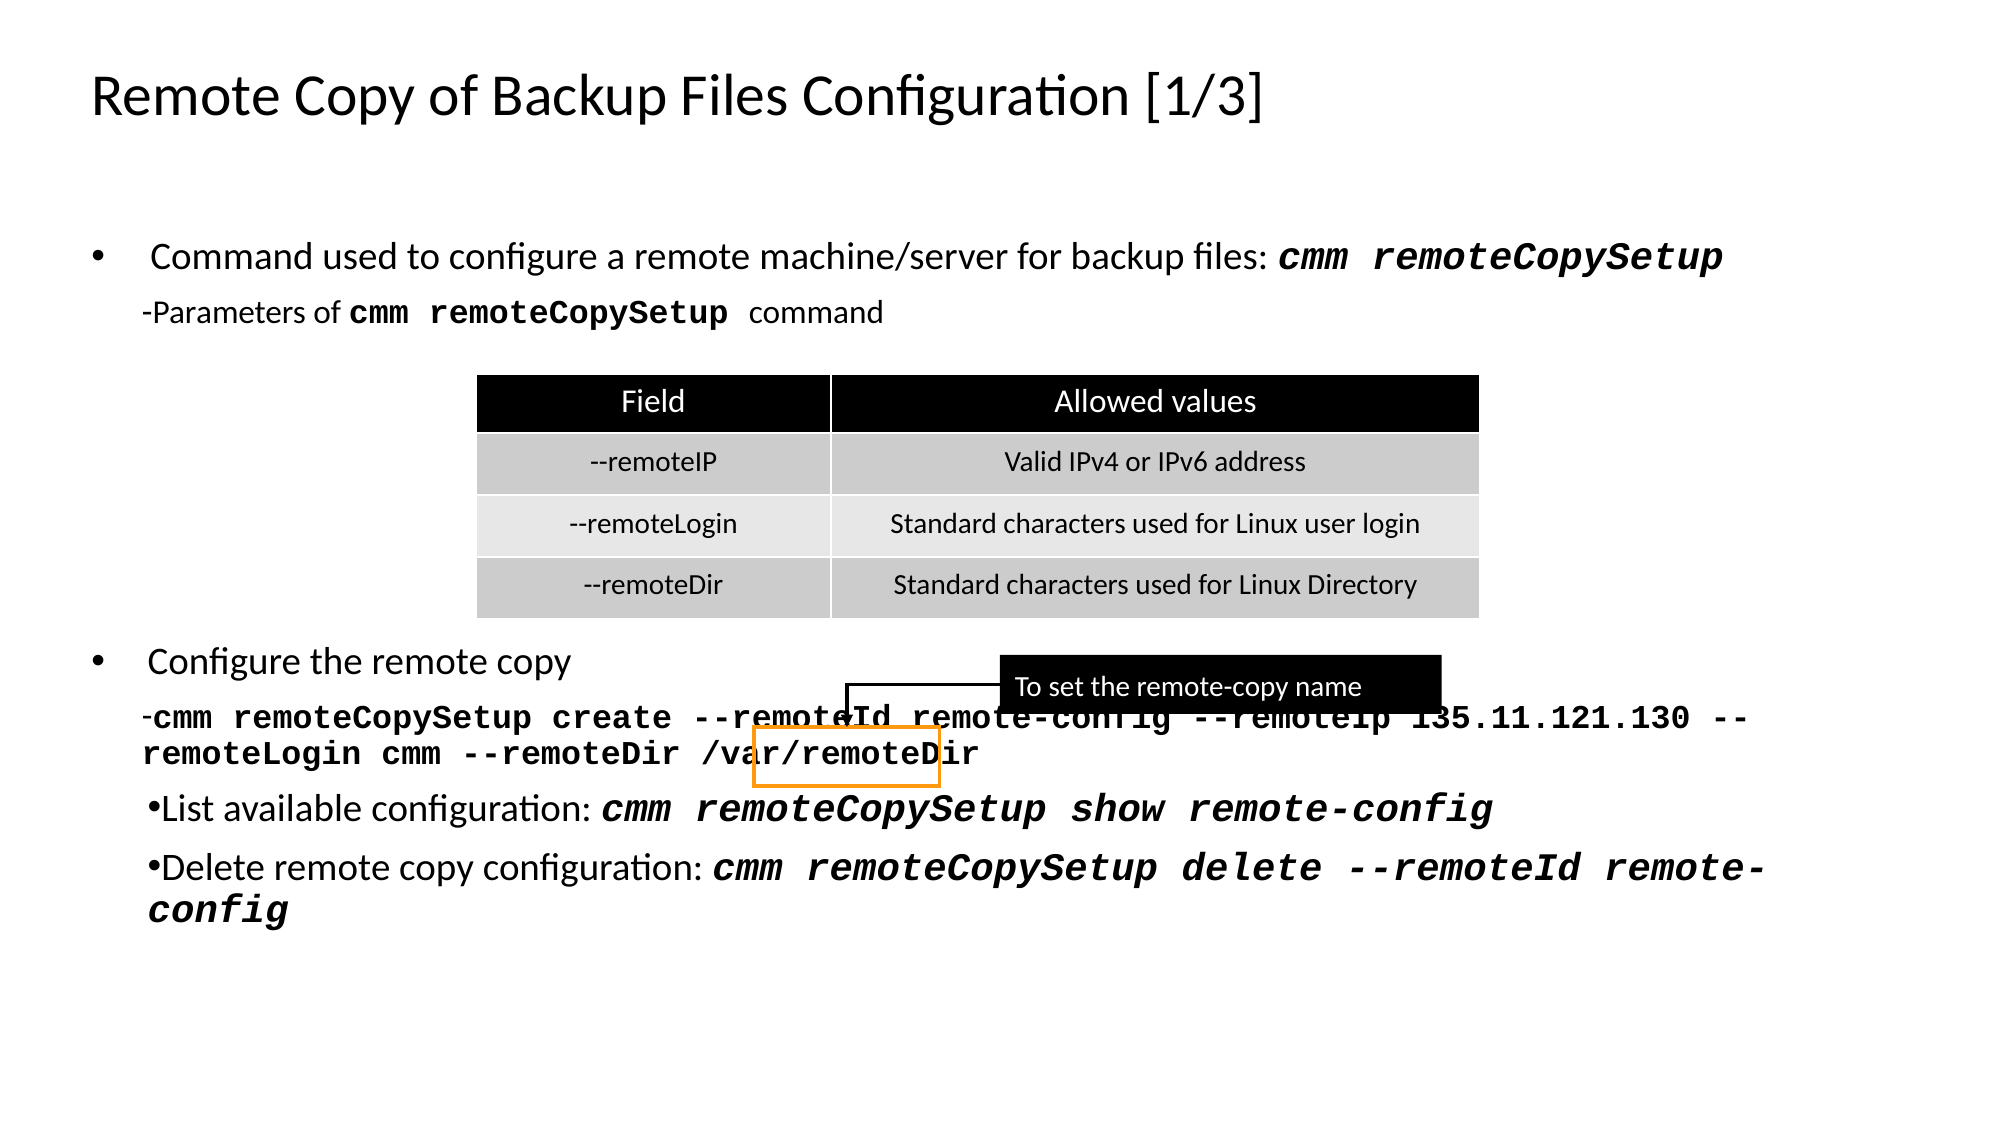

Slide excluded from Table of Contents
# Remote Copy of Backup Files Configuration [1/3]
Command used to configure a remote machine/server for backup files: cmm remoteCopySetup
Parameters of cmm remoteCopySetup command

Configure the remote copy
cmm remoteCopySetup create --remoteId remote-config --remoteIp 135.11.121.130 --remoteLogin cmm --remoteDir /var/remoteDir
List available configuration: cmm remoteCopySetup show remote-config
Delete remote copy configuration: cmm remoteCopySetup delete --remoteId remote-config

| Field | Allowed values |
| --- | --- |
| --remoteIP | Valid IPv4 or IPv6 address |
| --remoteLogin | Standard characters used for Linux user login |
| --remoteDir | Standard characters used for Linux Directory |
To set the remote-copy name